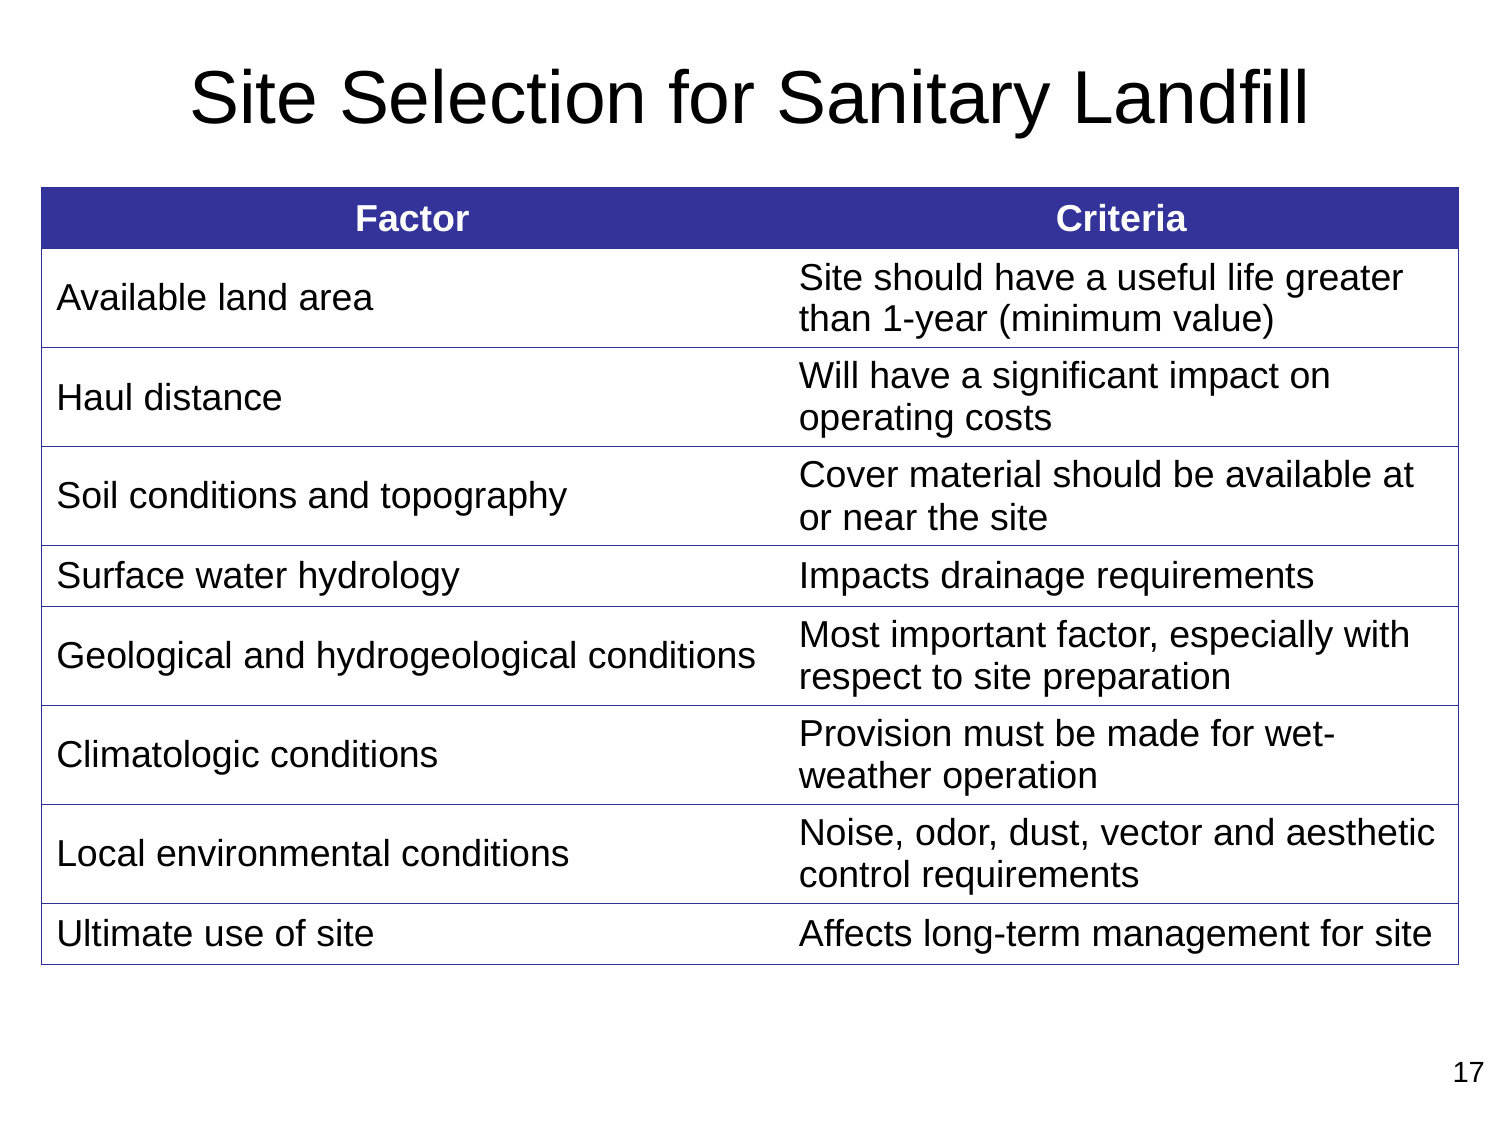

# Site Selection for Sanitary Landfill
| Factor | Criteria |
| --- | --- |
| Available land area | Site should have a useful life greater than 1-year (minimum value) |
| Haul distance | Will have a significant impact on operating costs |
| Soil conditions and topography | Cover material should be available at or near the site |
| Surface water hydrology | Impacts drainage requirements |
| Geological and hydrogeological conditions | Most important factor, especially with respect to site preparation |
| Climatologic conditions | Provision must be made for wet-weather operation |
| Local environmental conditions | Noise, odor, dust, vector and aesthetic control requirements |
| Ultimate use of site | Affects long-term management for site |
17